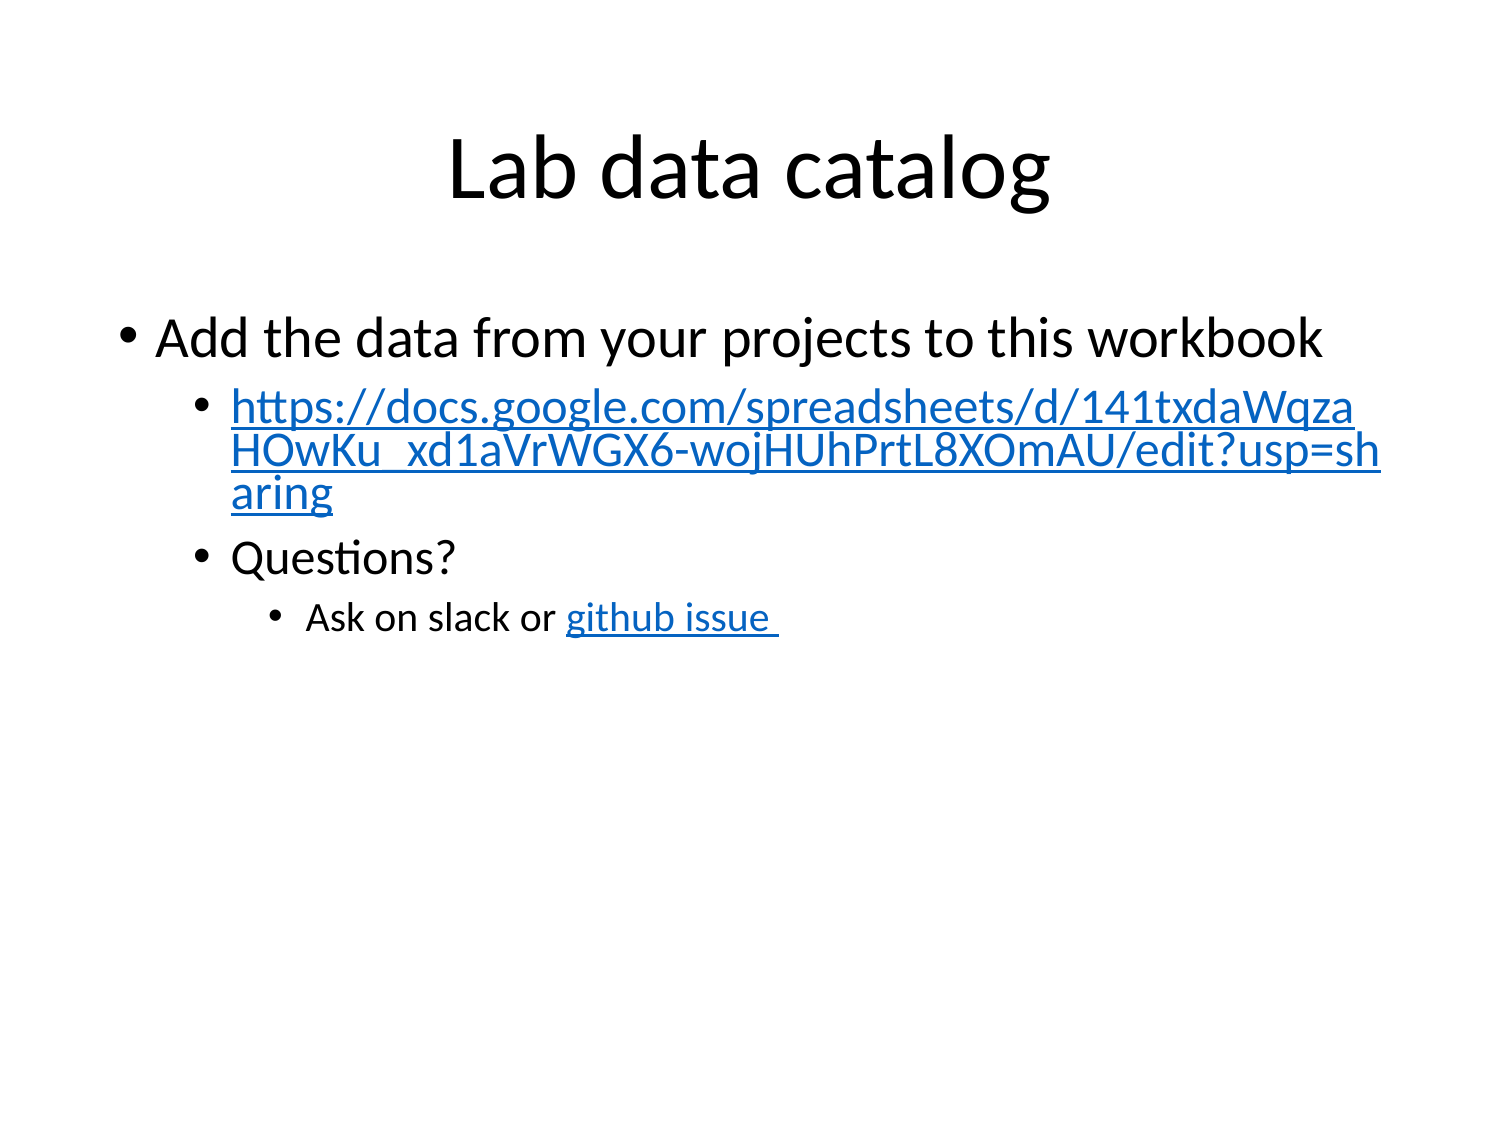

# Lab data catalog
Add the data from your projects to this workbook
https://docs.google.com/spreadsheets/d/141txdaWqzaHOwKu_xd1aVrWGX6-wojHUhPrtL8XOmAU/edit?usp=sharing
Questions?
Ask on slack or github issue